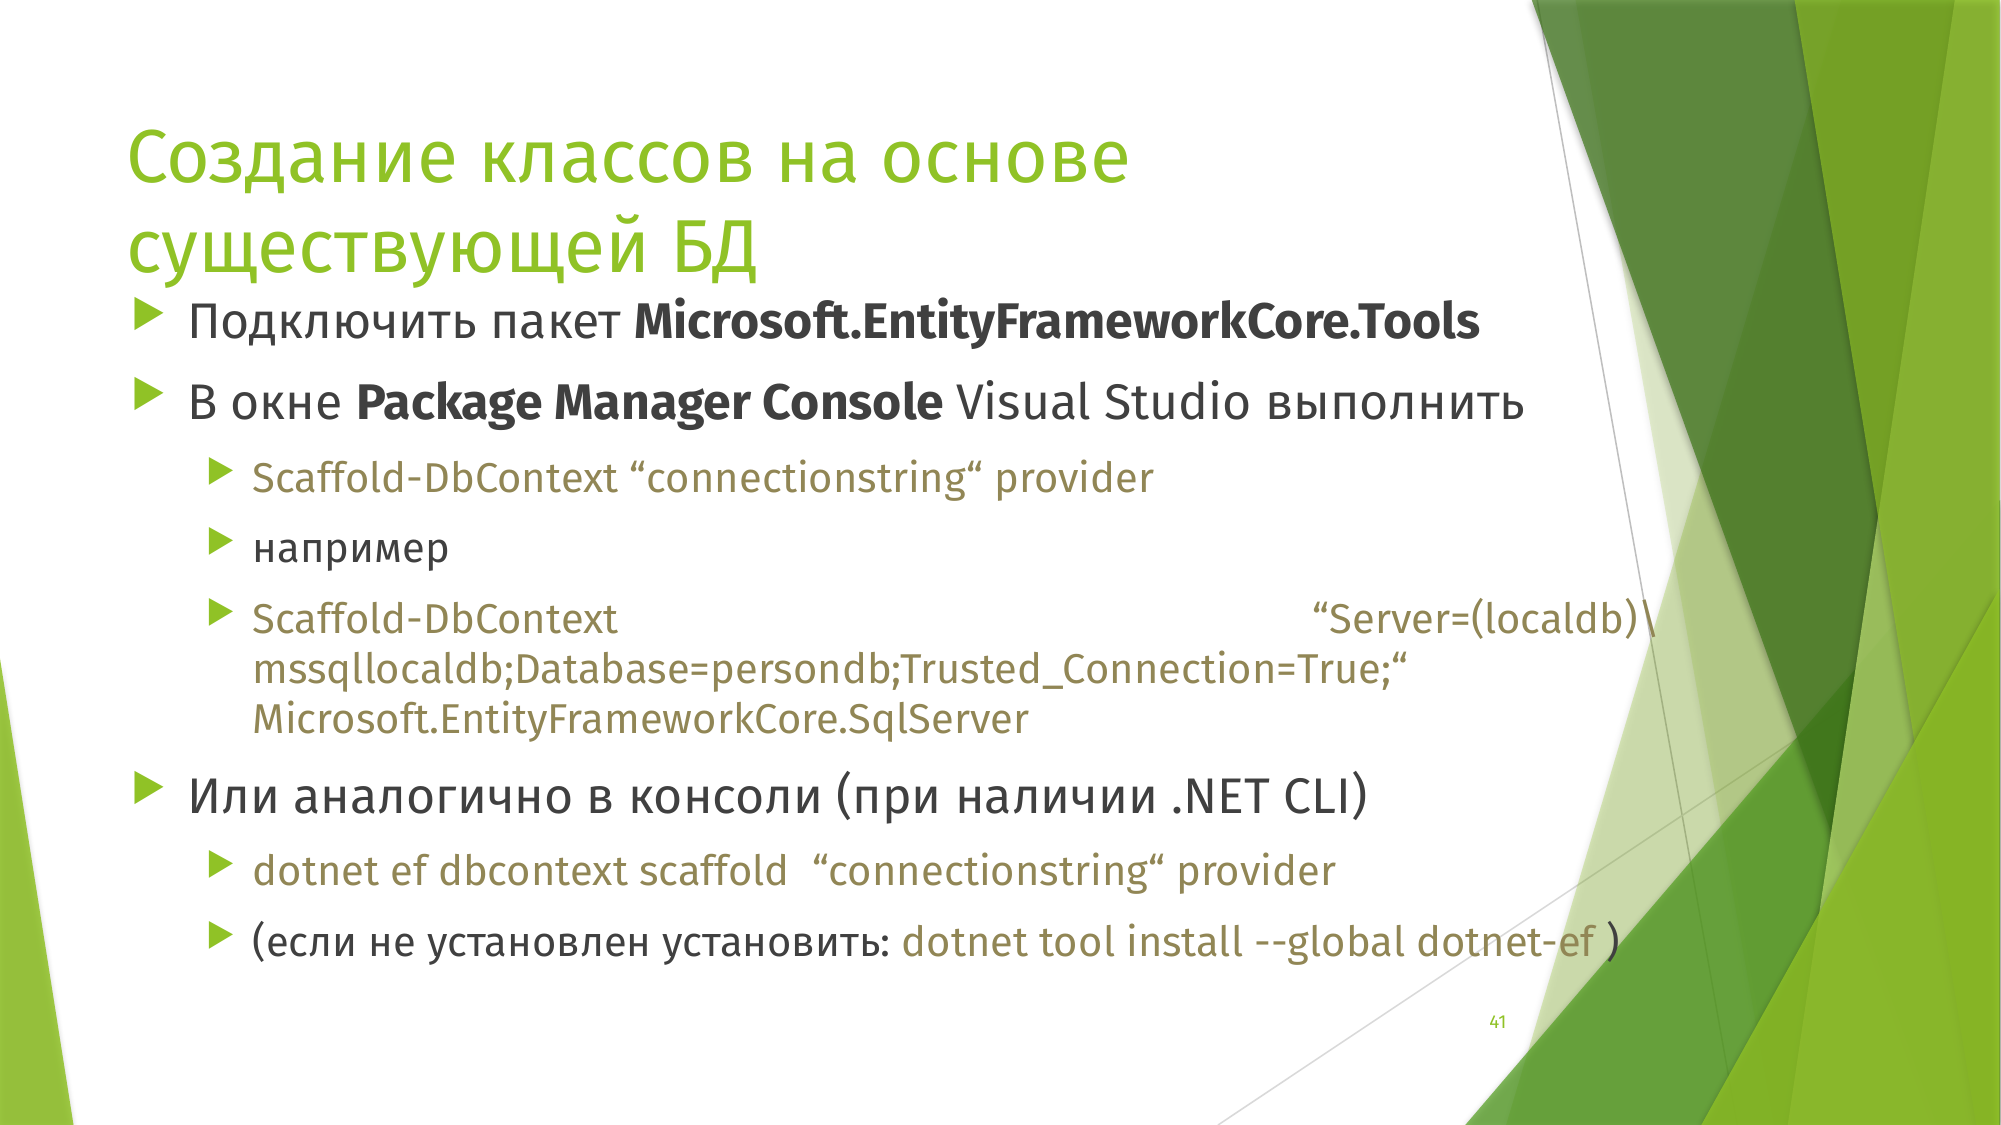

# Создание классов на основе существующей БД
Подключить пакет Microsoft.EntityFrameworkCore.Tools
В окне Package Manager Console Visual Studio выполнить
Scaffold-DbContext “connectionstring“ provider
например
Scaffold-DbContext “Server=(localdb)\mssqllocaldb;Database=persondb;Trusted_Connection=True;“ Microsoft.EntityFrameworkCore.SqlServer
Или аналогично в консоли (при наличии .NET CLI)
dotnet ef dbcontext scaffold  “connectionstring“ provider
(если не установлен установить: dotnet tool install --global dotnet-ef )

41